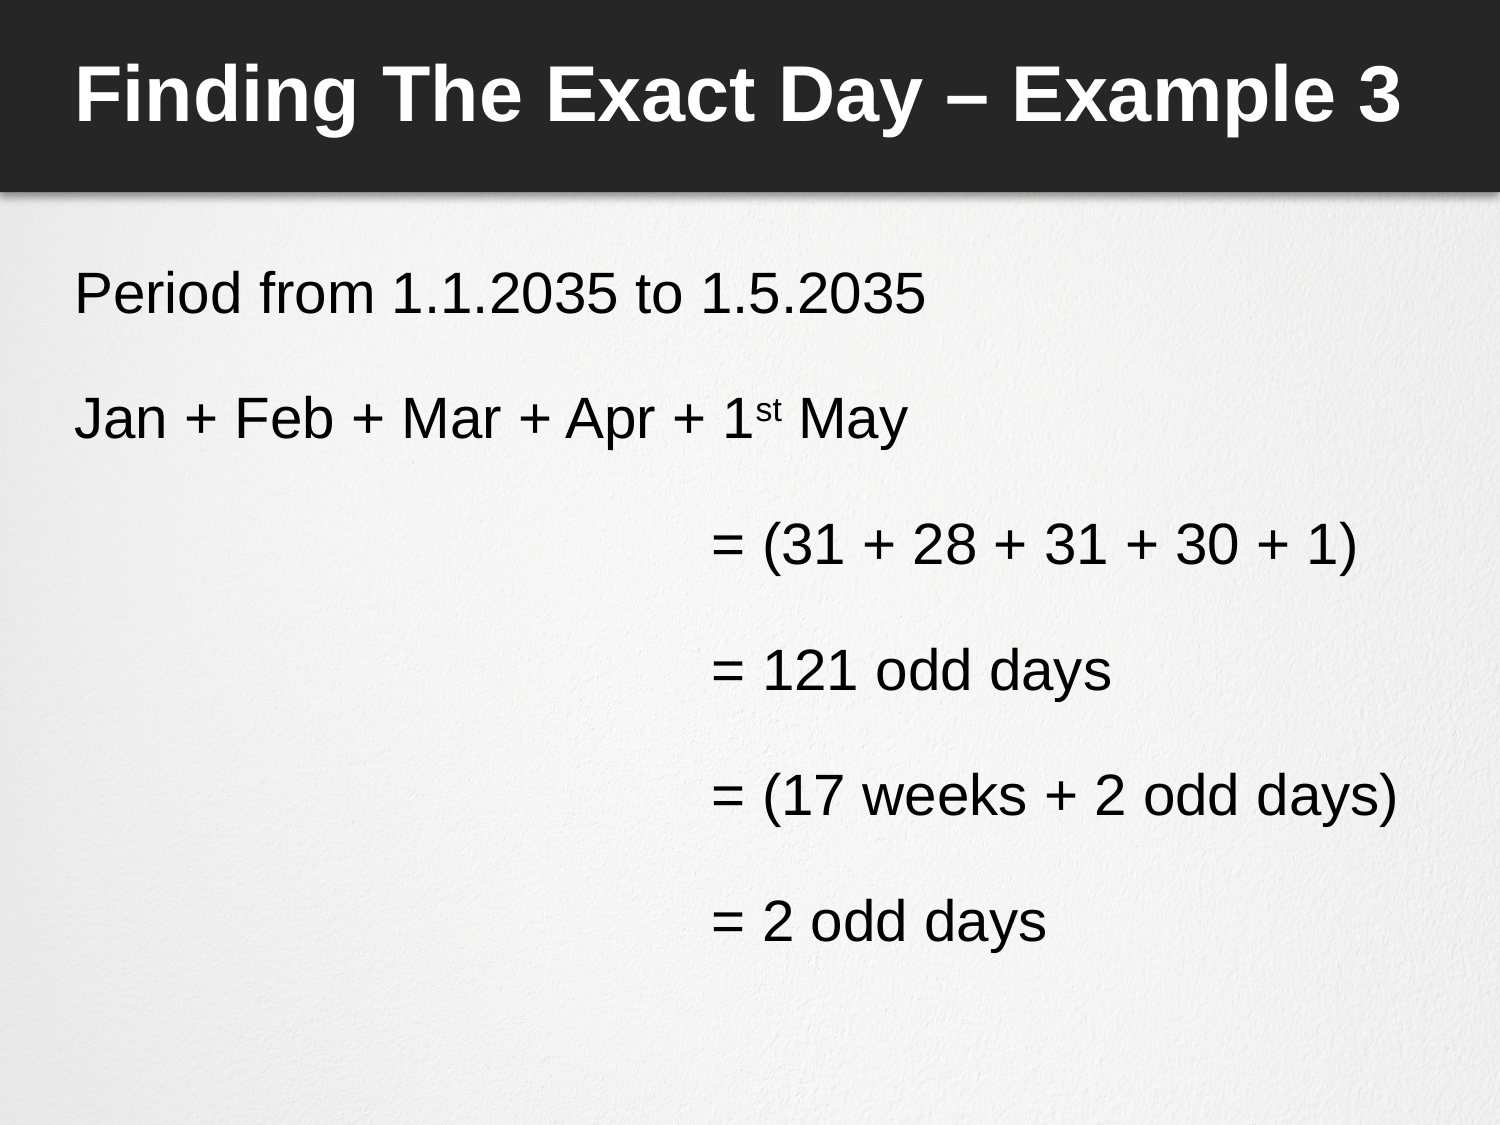

# Finding The Exact Day – Example 3
Period from 1.1.2035 to 1.5.2035
Jan + Feb + Mar + Apr + 1st May
					= (31 + 28 + 31 + 30 + 1)
					= 121 odd days
					= (17 weeks + 2 odd days)
					= 2 odd days